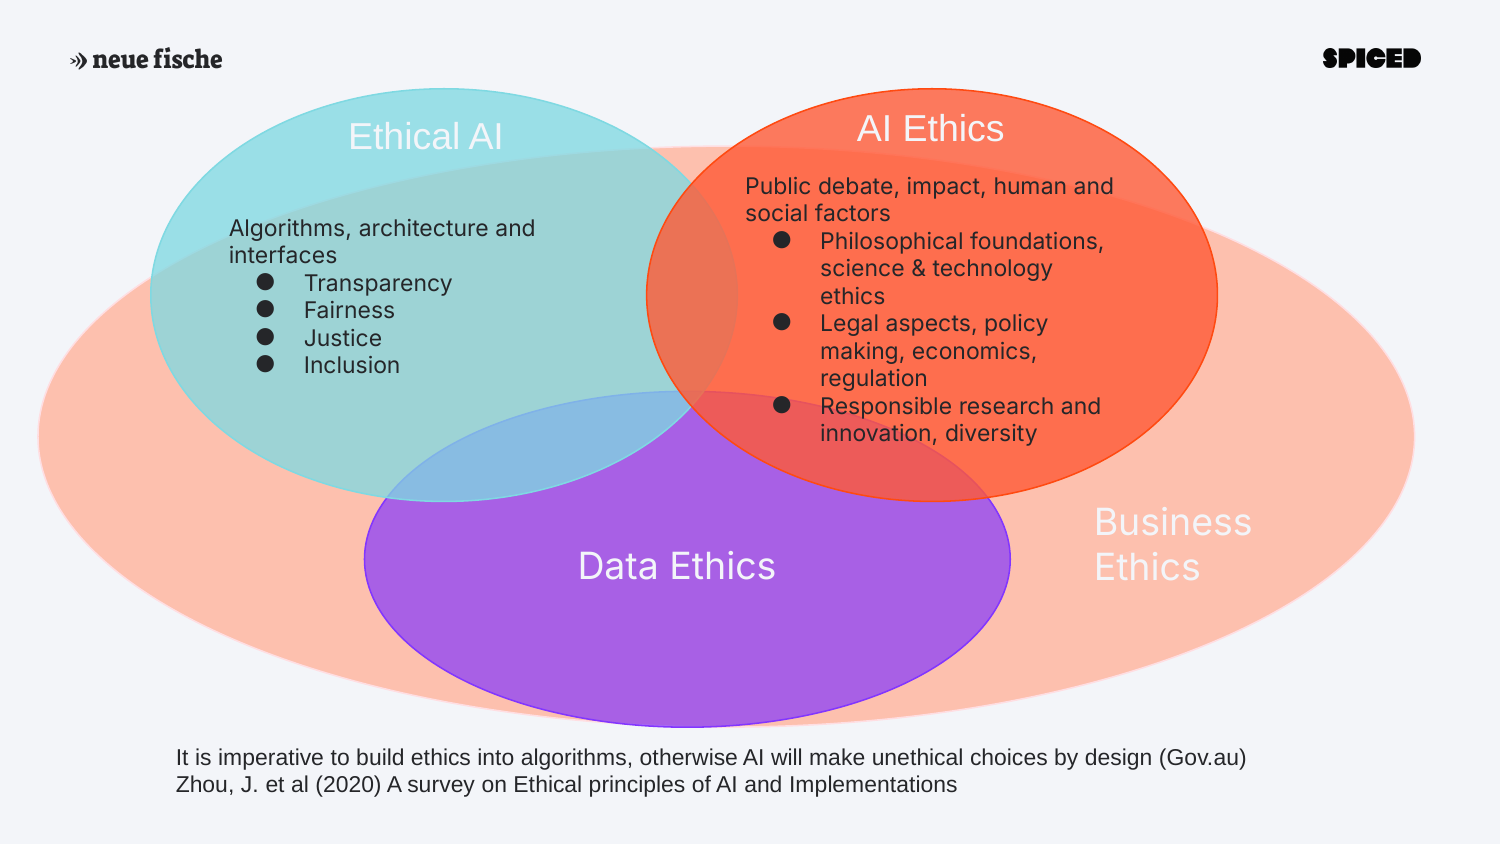

Public debate, impact, human and social factors
Philosophical foundations, science & technology ethics
Legal aspects, policy making, economics, regulation
Responsible research and innovation, diversity
AI Ethics
Ethical AI

Algorithms, architecture and interfaces
Transparency
Fairness
Justice
Inclusion

Business
Ethics
Data Ethics
It is imperative to build ethics into algorithms, otherwise AI will make unethical choices by design (Gov.au) Zhou, J. et al (2020) A survey on Ethical principles of AI and Implementations